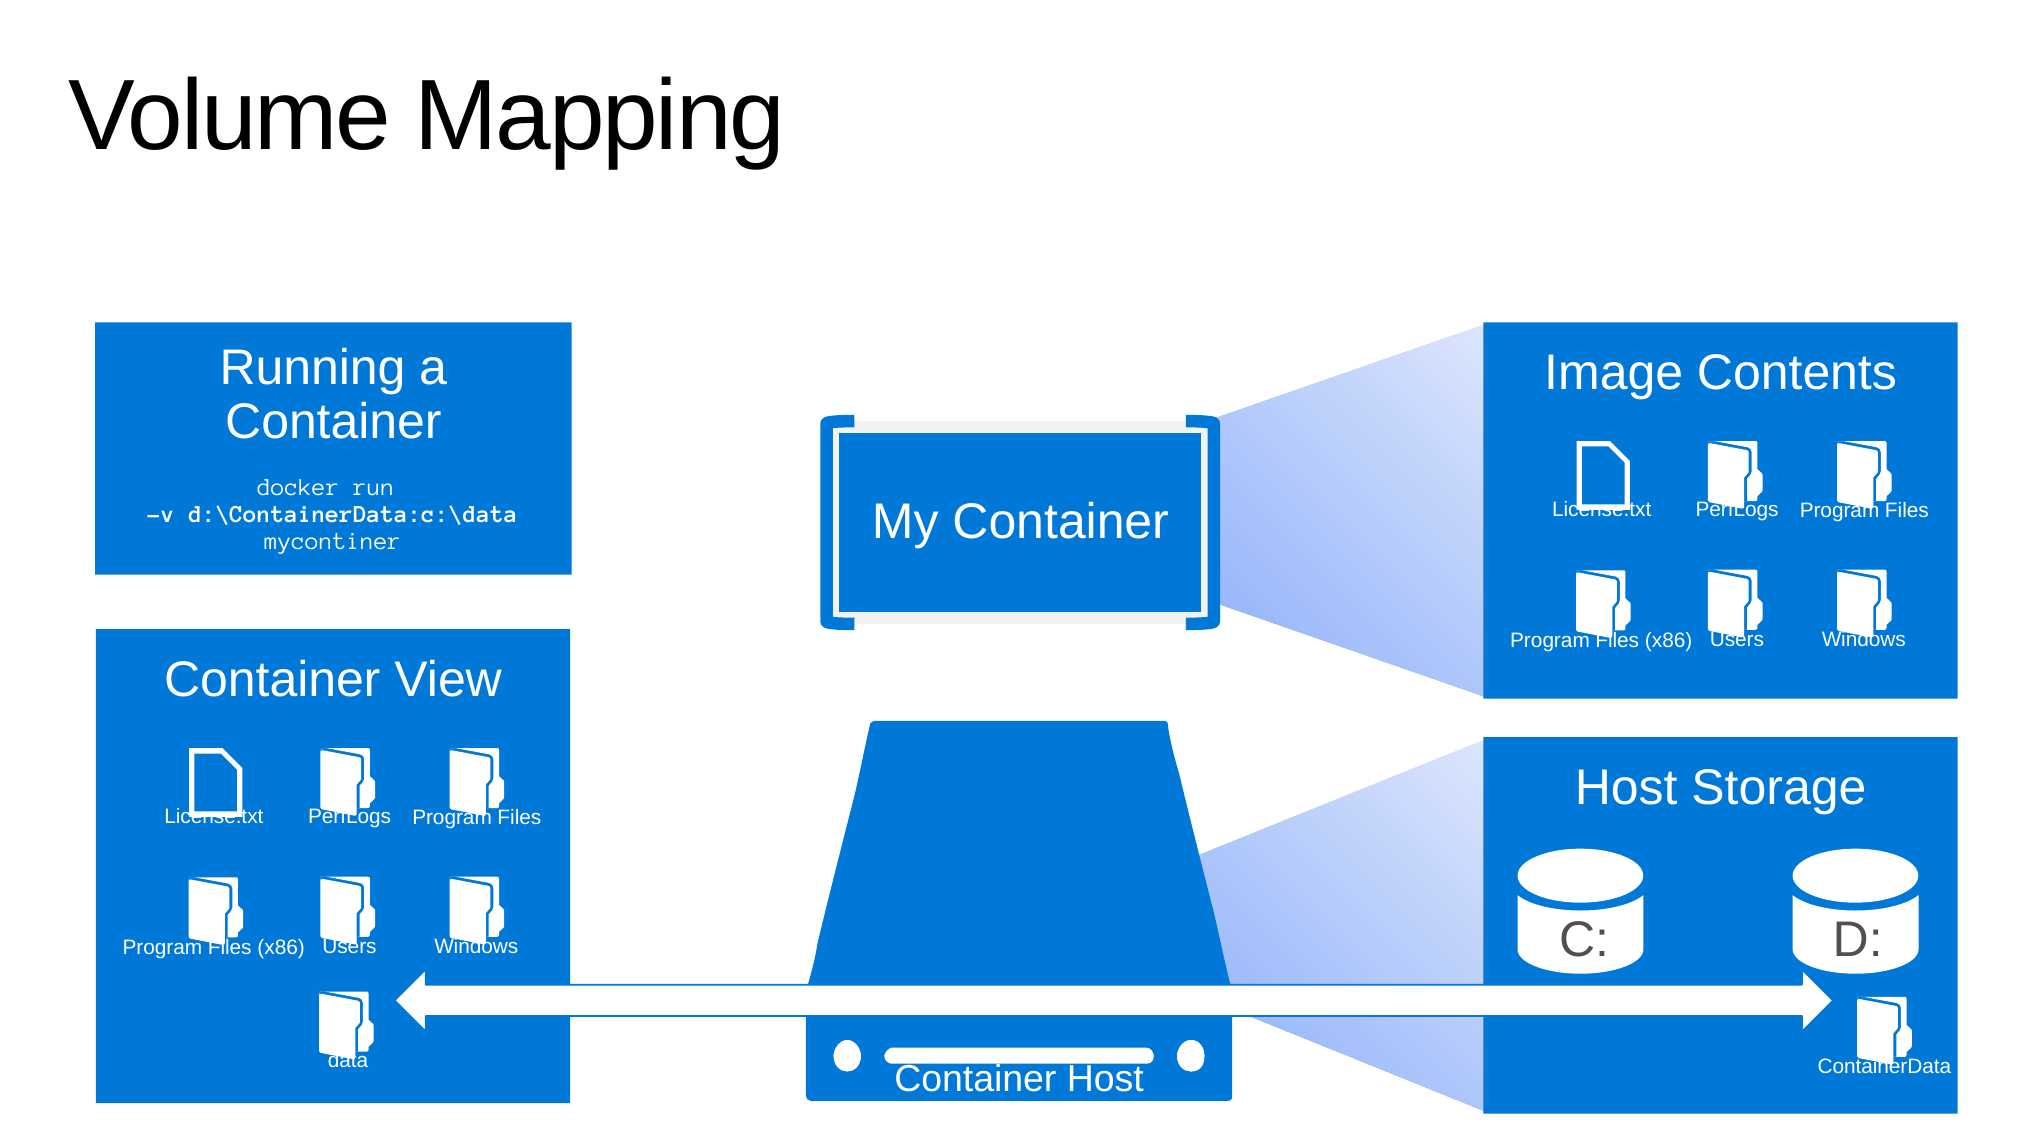

# Volume Mapping
Running a Container

docker run
–v d:\ContainerData:c:\data mycontiner
Image Contents

License.txt
PerfLogs
Program Files

Users
Windows
Program Files (x86)

My Container
Container View

Host Storage

License.txt
PerfLogs
Program Files

C:
D:
Users
Windows
Program Files (x86)

data

ContainerData
Container Host
Container Host